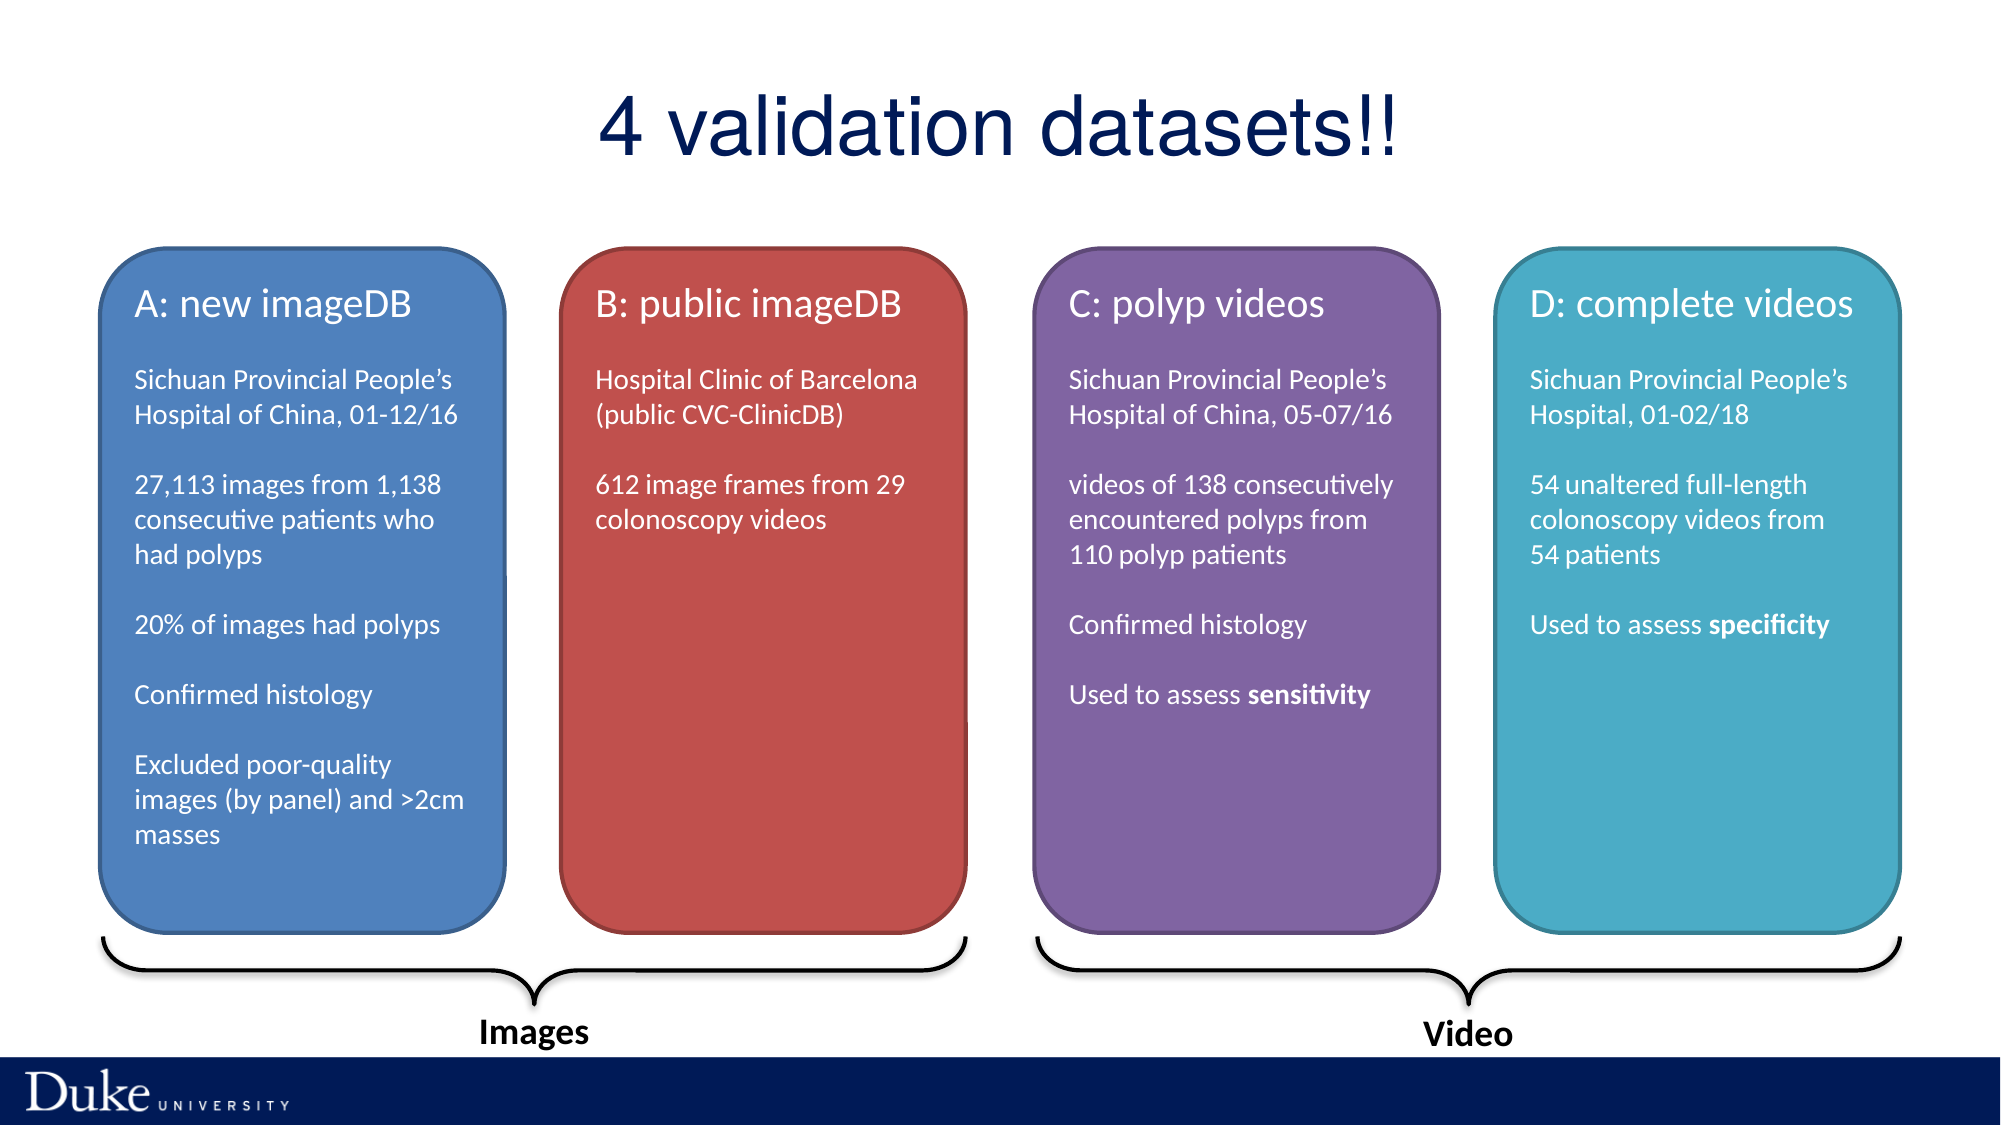

# 4 validation datasets!!
A: new imageDB

Sichuan Provincial People’s Hospital of China, 01-12/16

27,113 images from 1,138 consecutive patients who had polyps

20% of images had polyps

Confirmed histology

Excluded poor-quality images (by panel) and >2cm masses
B: public imageDB

Hospital Clinic of Barcelona (public CVC-ClinicDB)

612 image frames from 29 colonoscopy videos

C: polyp videos

Sichuan Provincial People’s Hospital of China, 05-07/16

videos of 138 consecutively encountered polyps from 110 polyp patients

Confirmed histology

Used to assess sensitivity
D: complete videos

Sichuan Provincial People’s Hospital, 01-02/18

54 unaltered full-length colonoscopy videos from 54 patients

Used to assess specificity

Images
Video